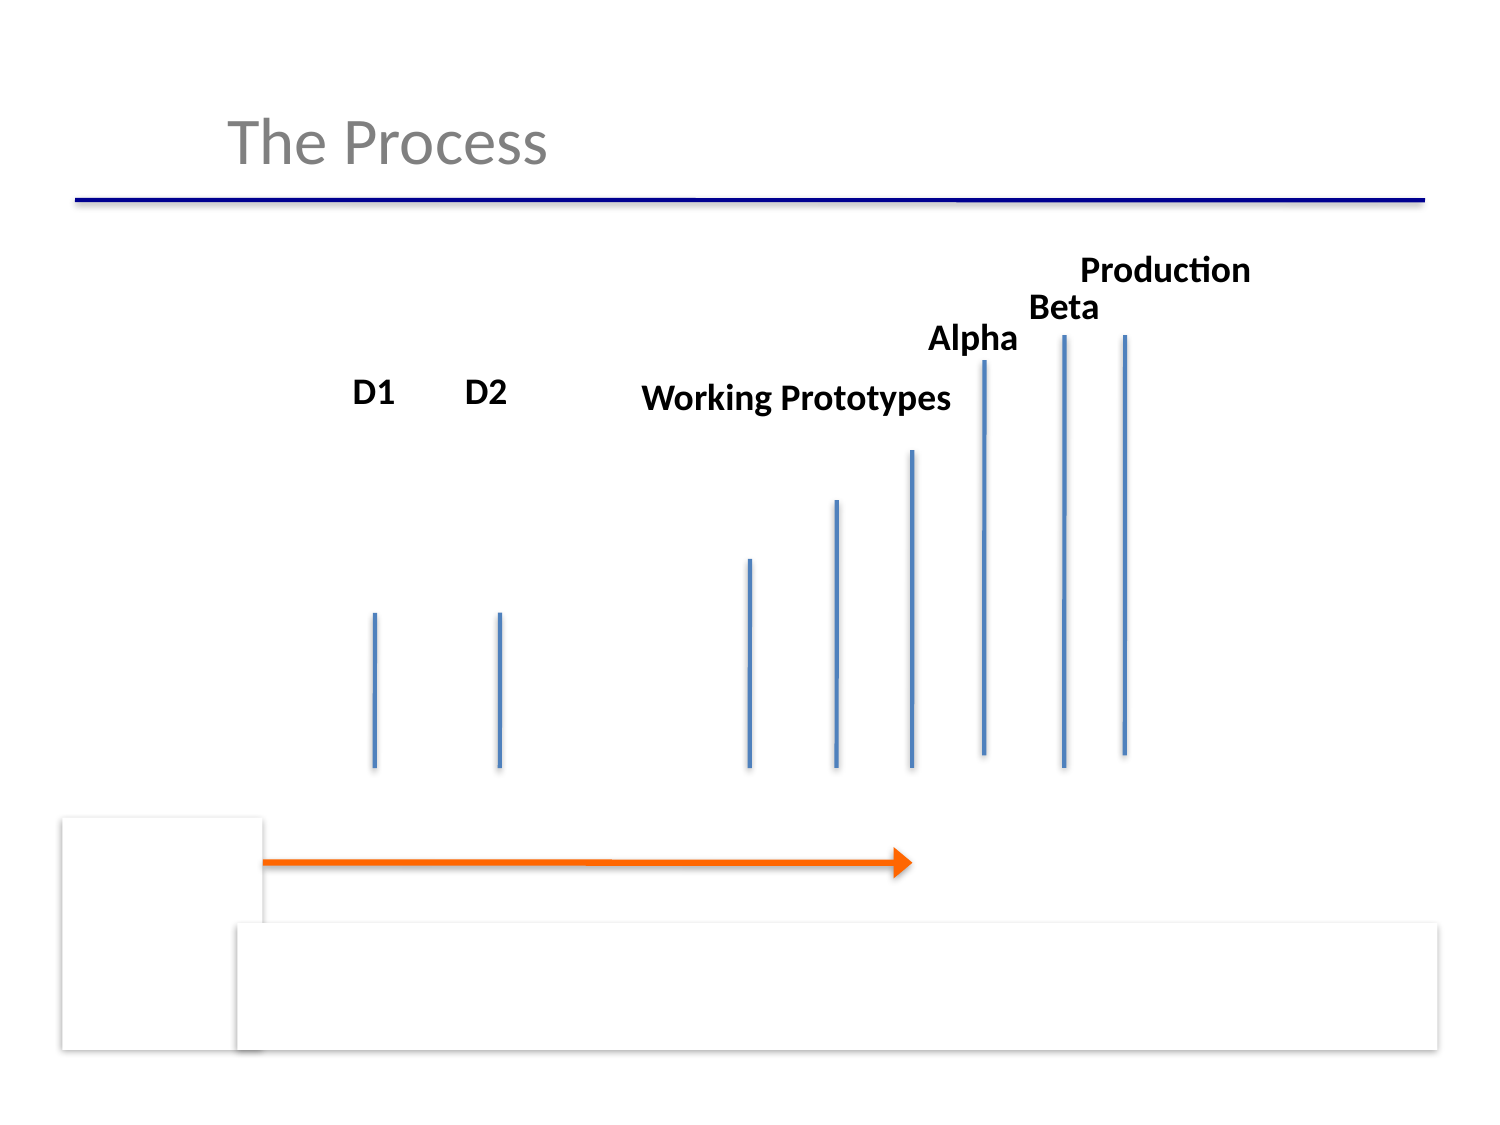

# The Process
Production
Beta

Alpha
D1
D2
Working Prototypes